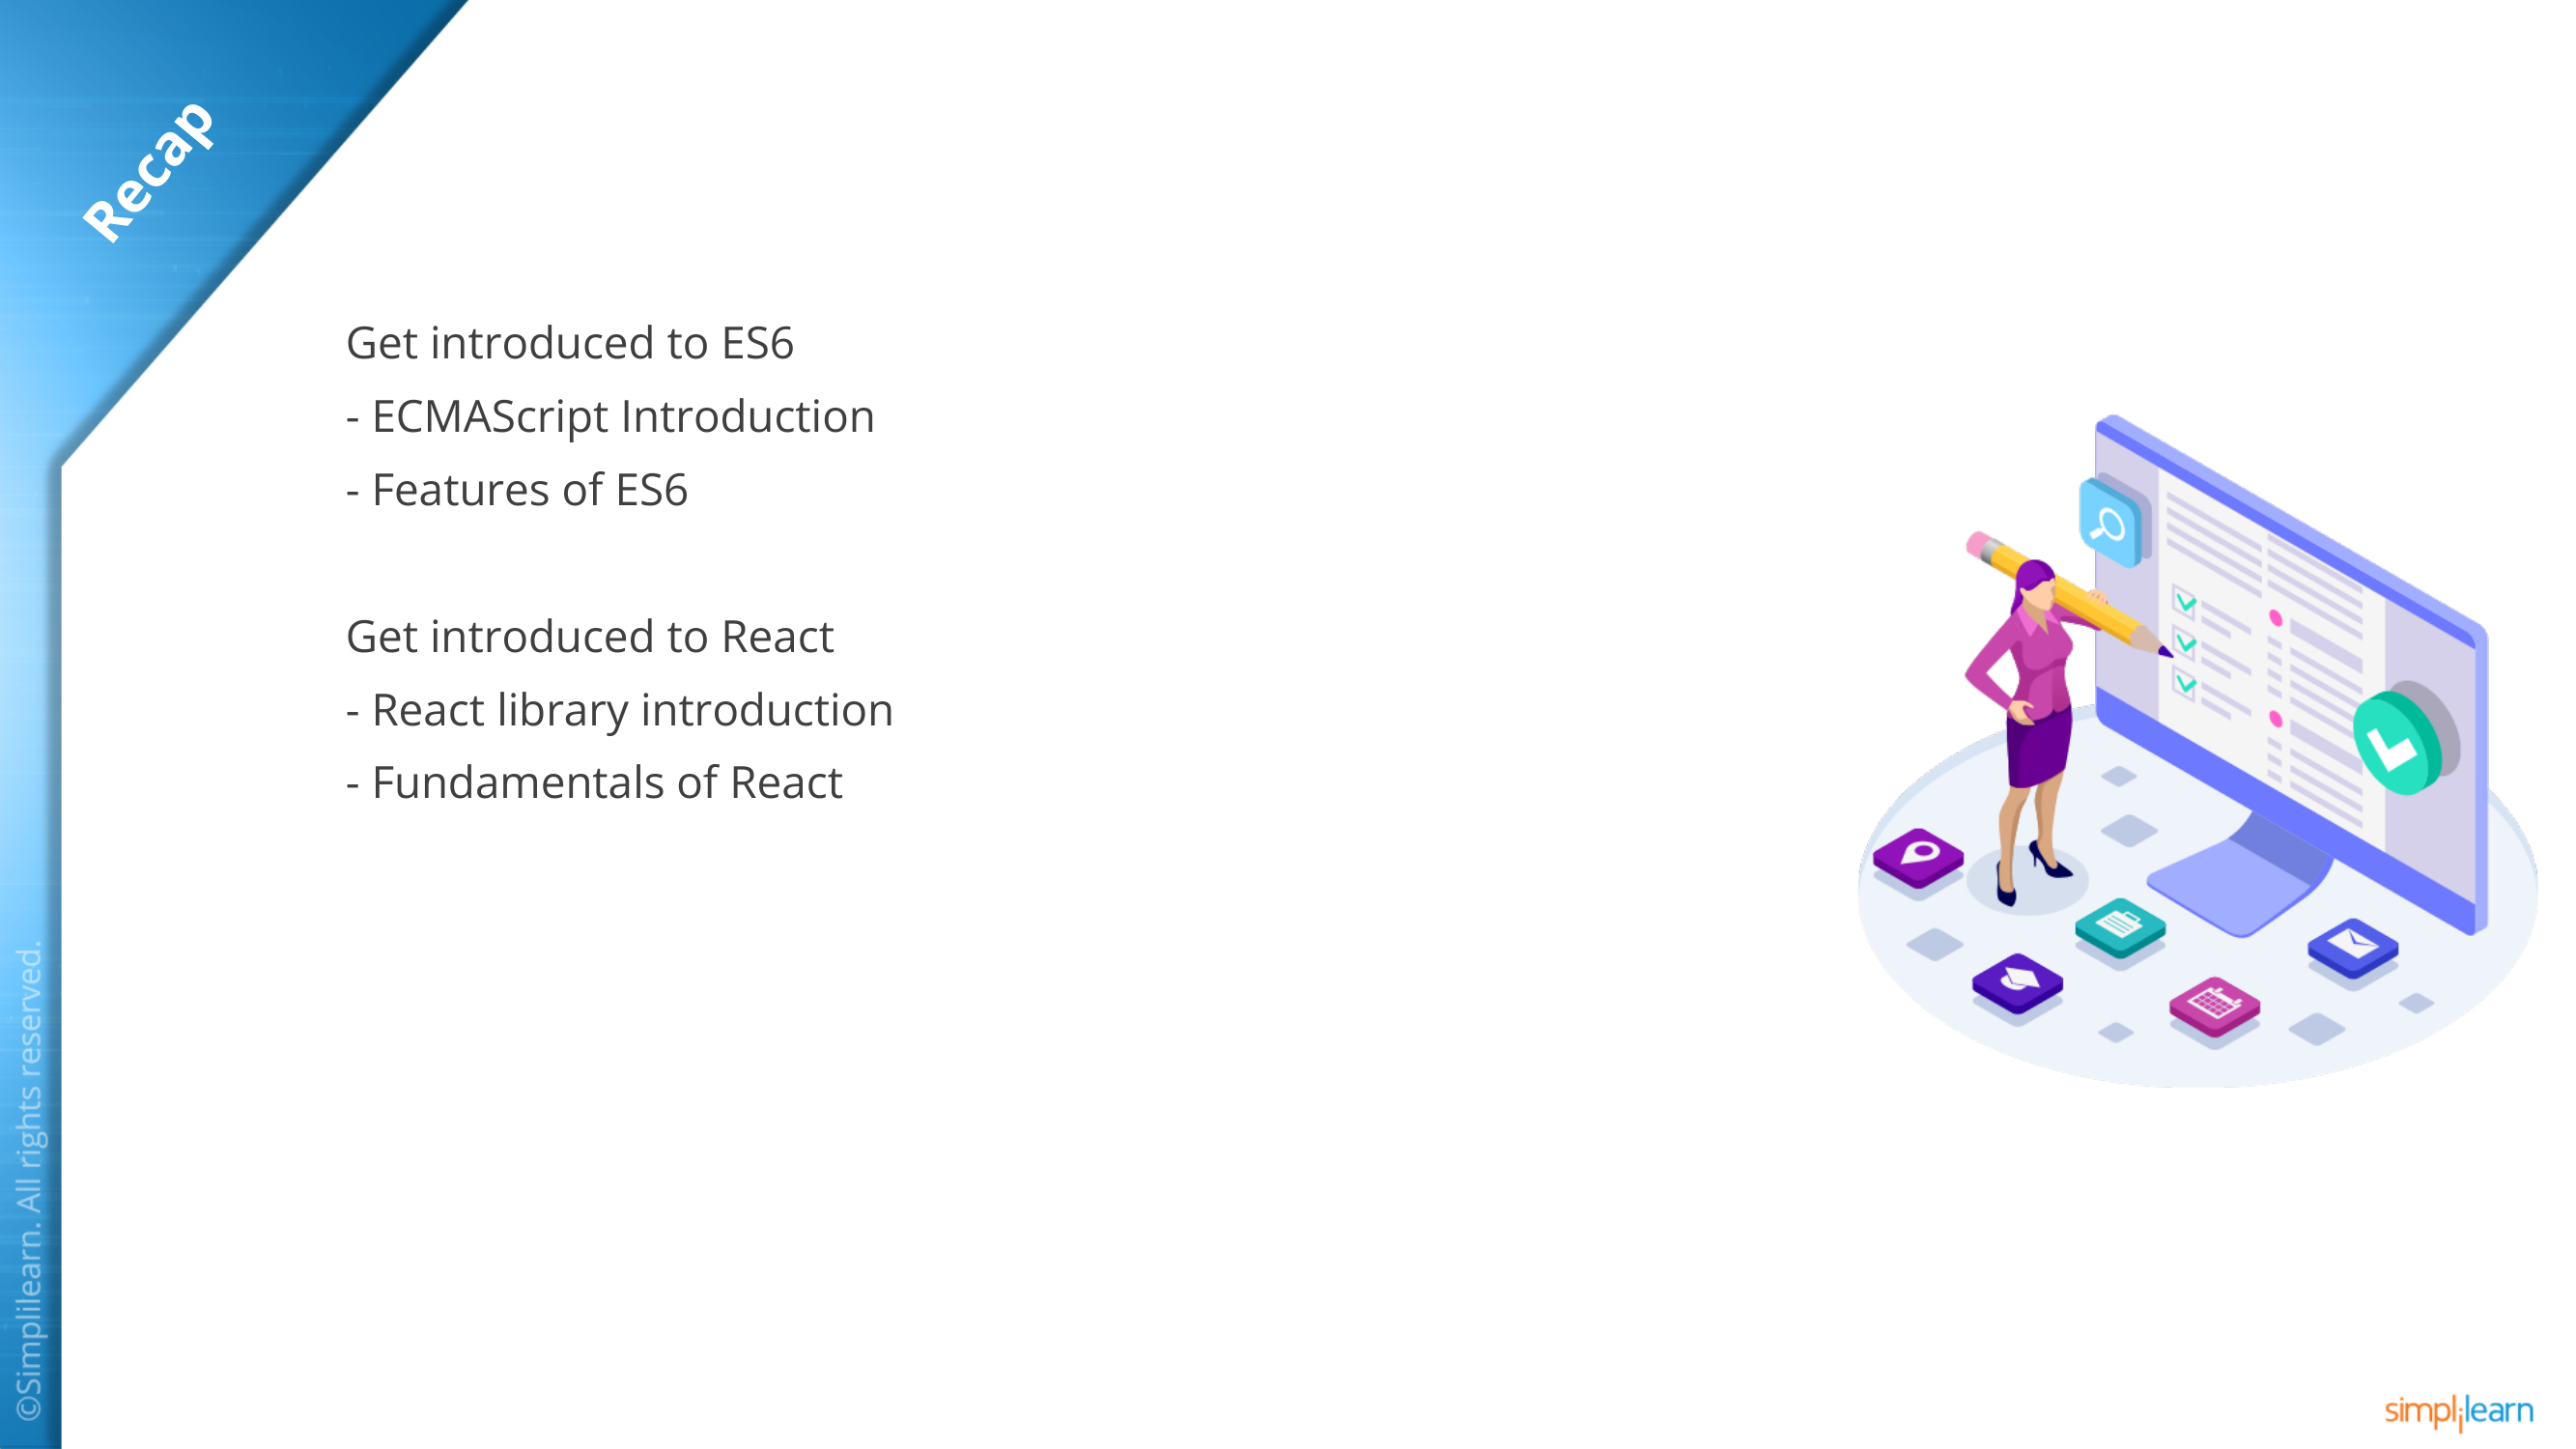

Get introduced to ES6
- ECMAScript Introduction
- Features of ES6

Get introduced to React
- React library introduction
- Fundamentals of React